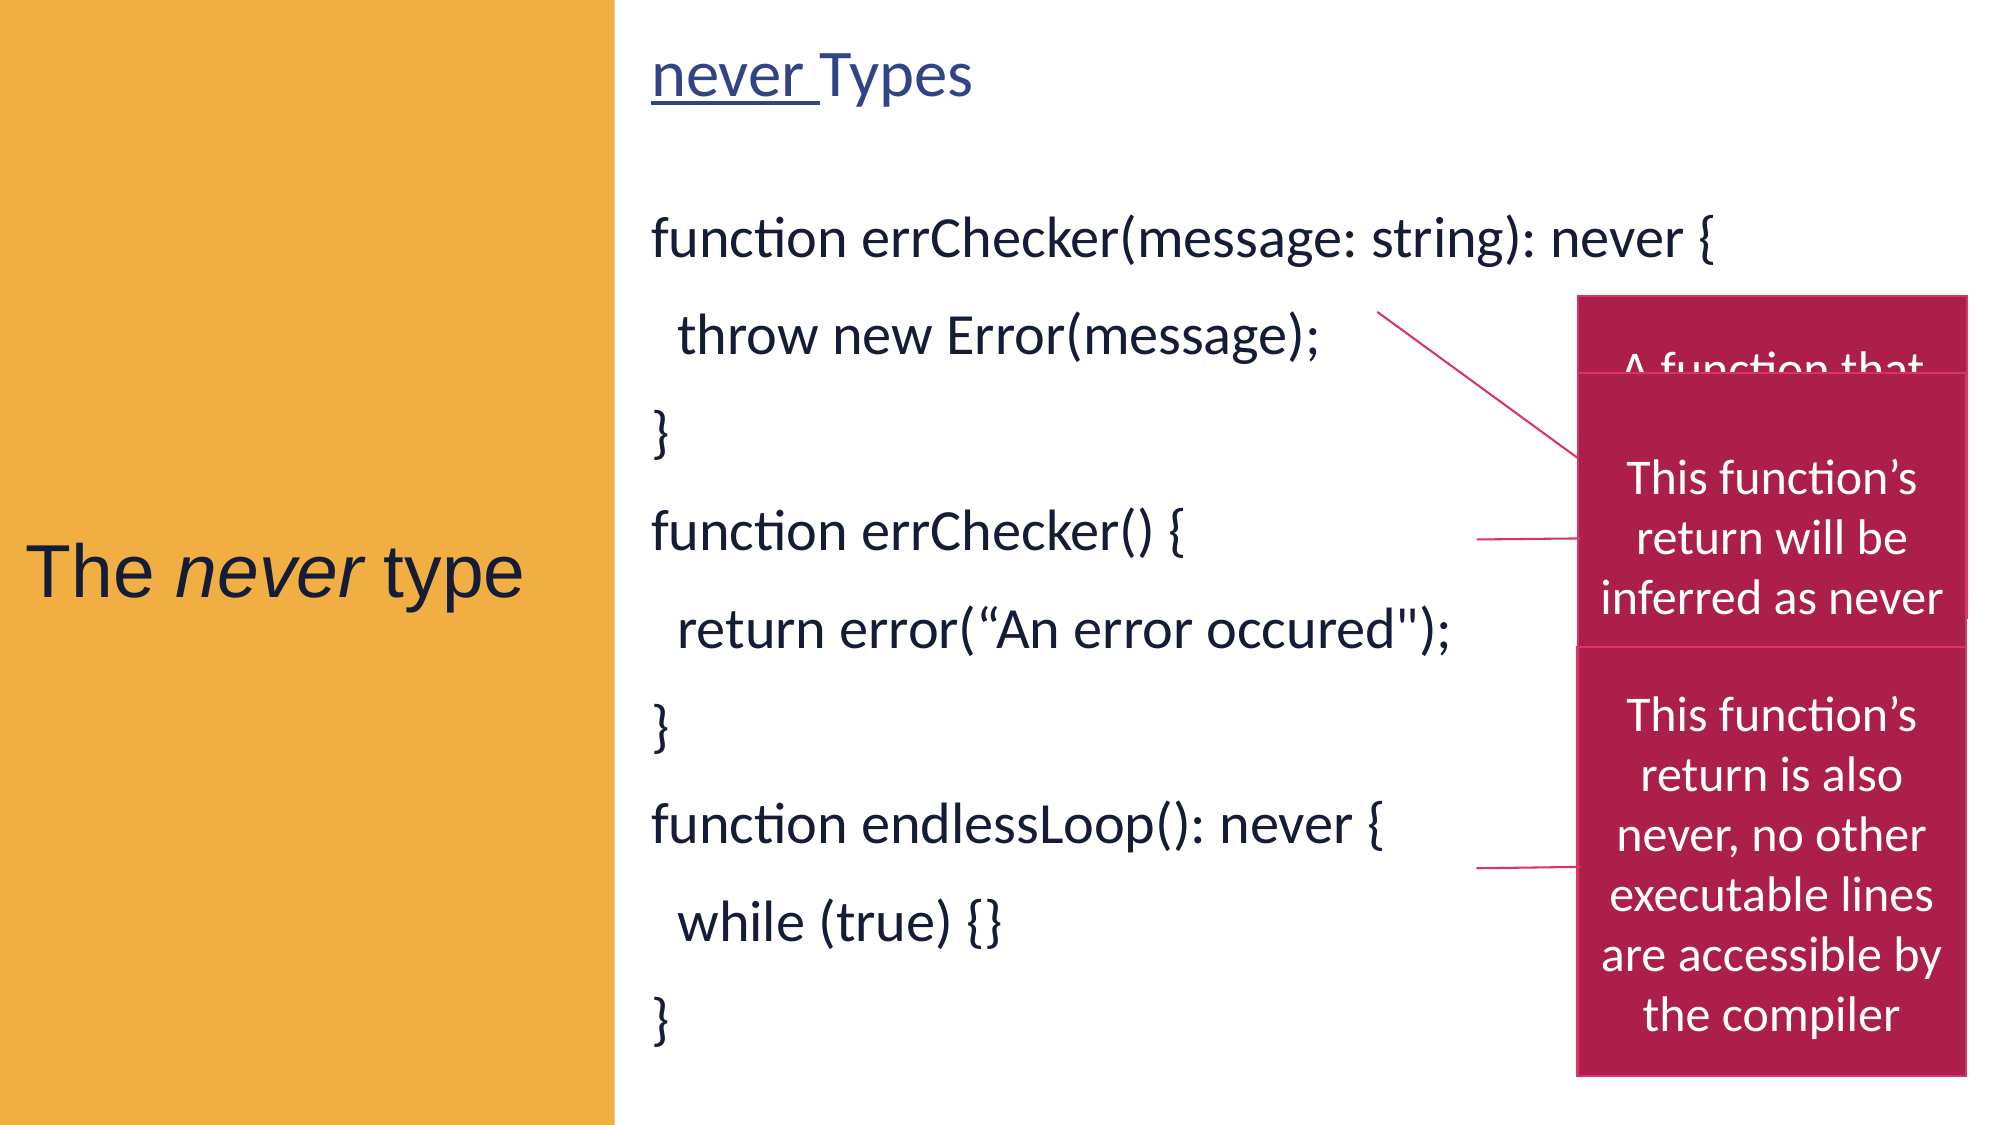

never Types
function errChecker(message: string): never {
  throw new Error(message);
}
function errChecker() {
  return error(“An error occured");
}
function endlessLoop(): never {
  while (true) {}
}
A function that returns the never type, must not return anything
The never type
This function’s return will be inferred as never
This function’s return is also never, no other executable lines are accessible by the compiler